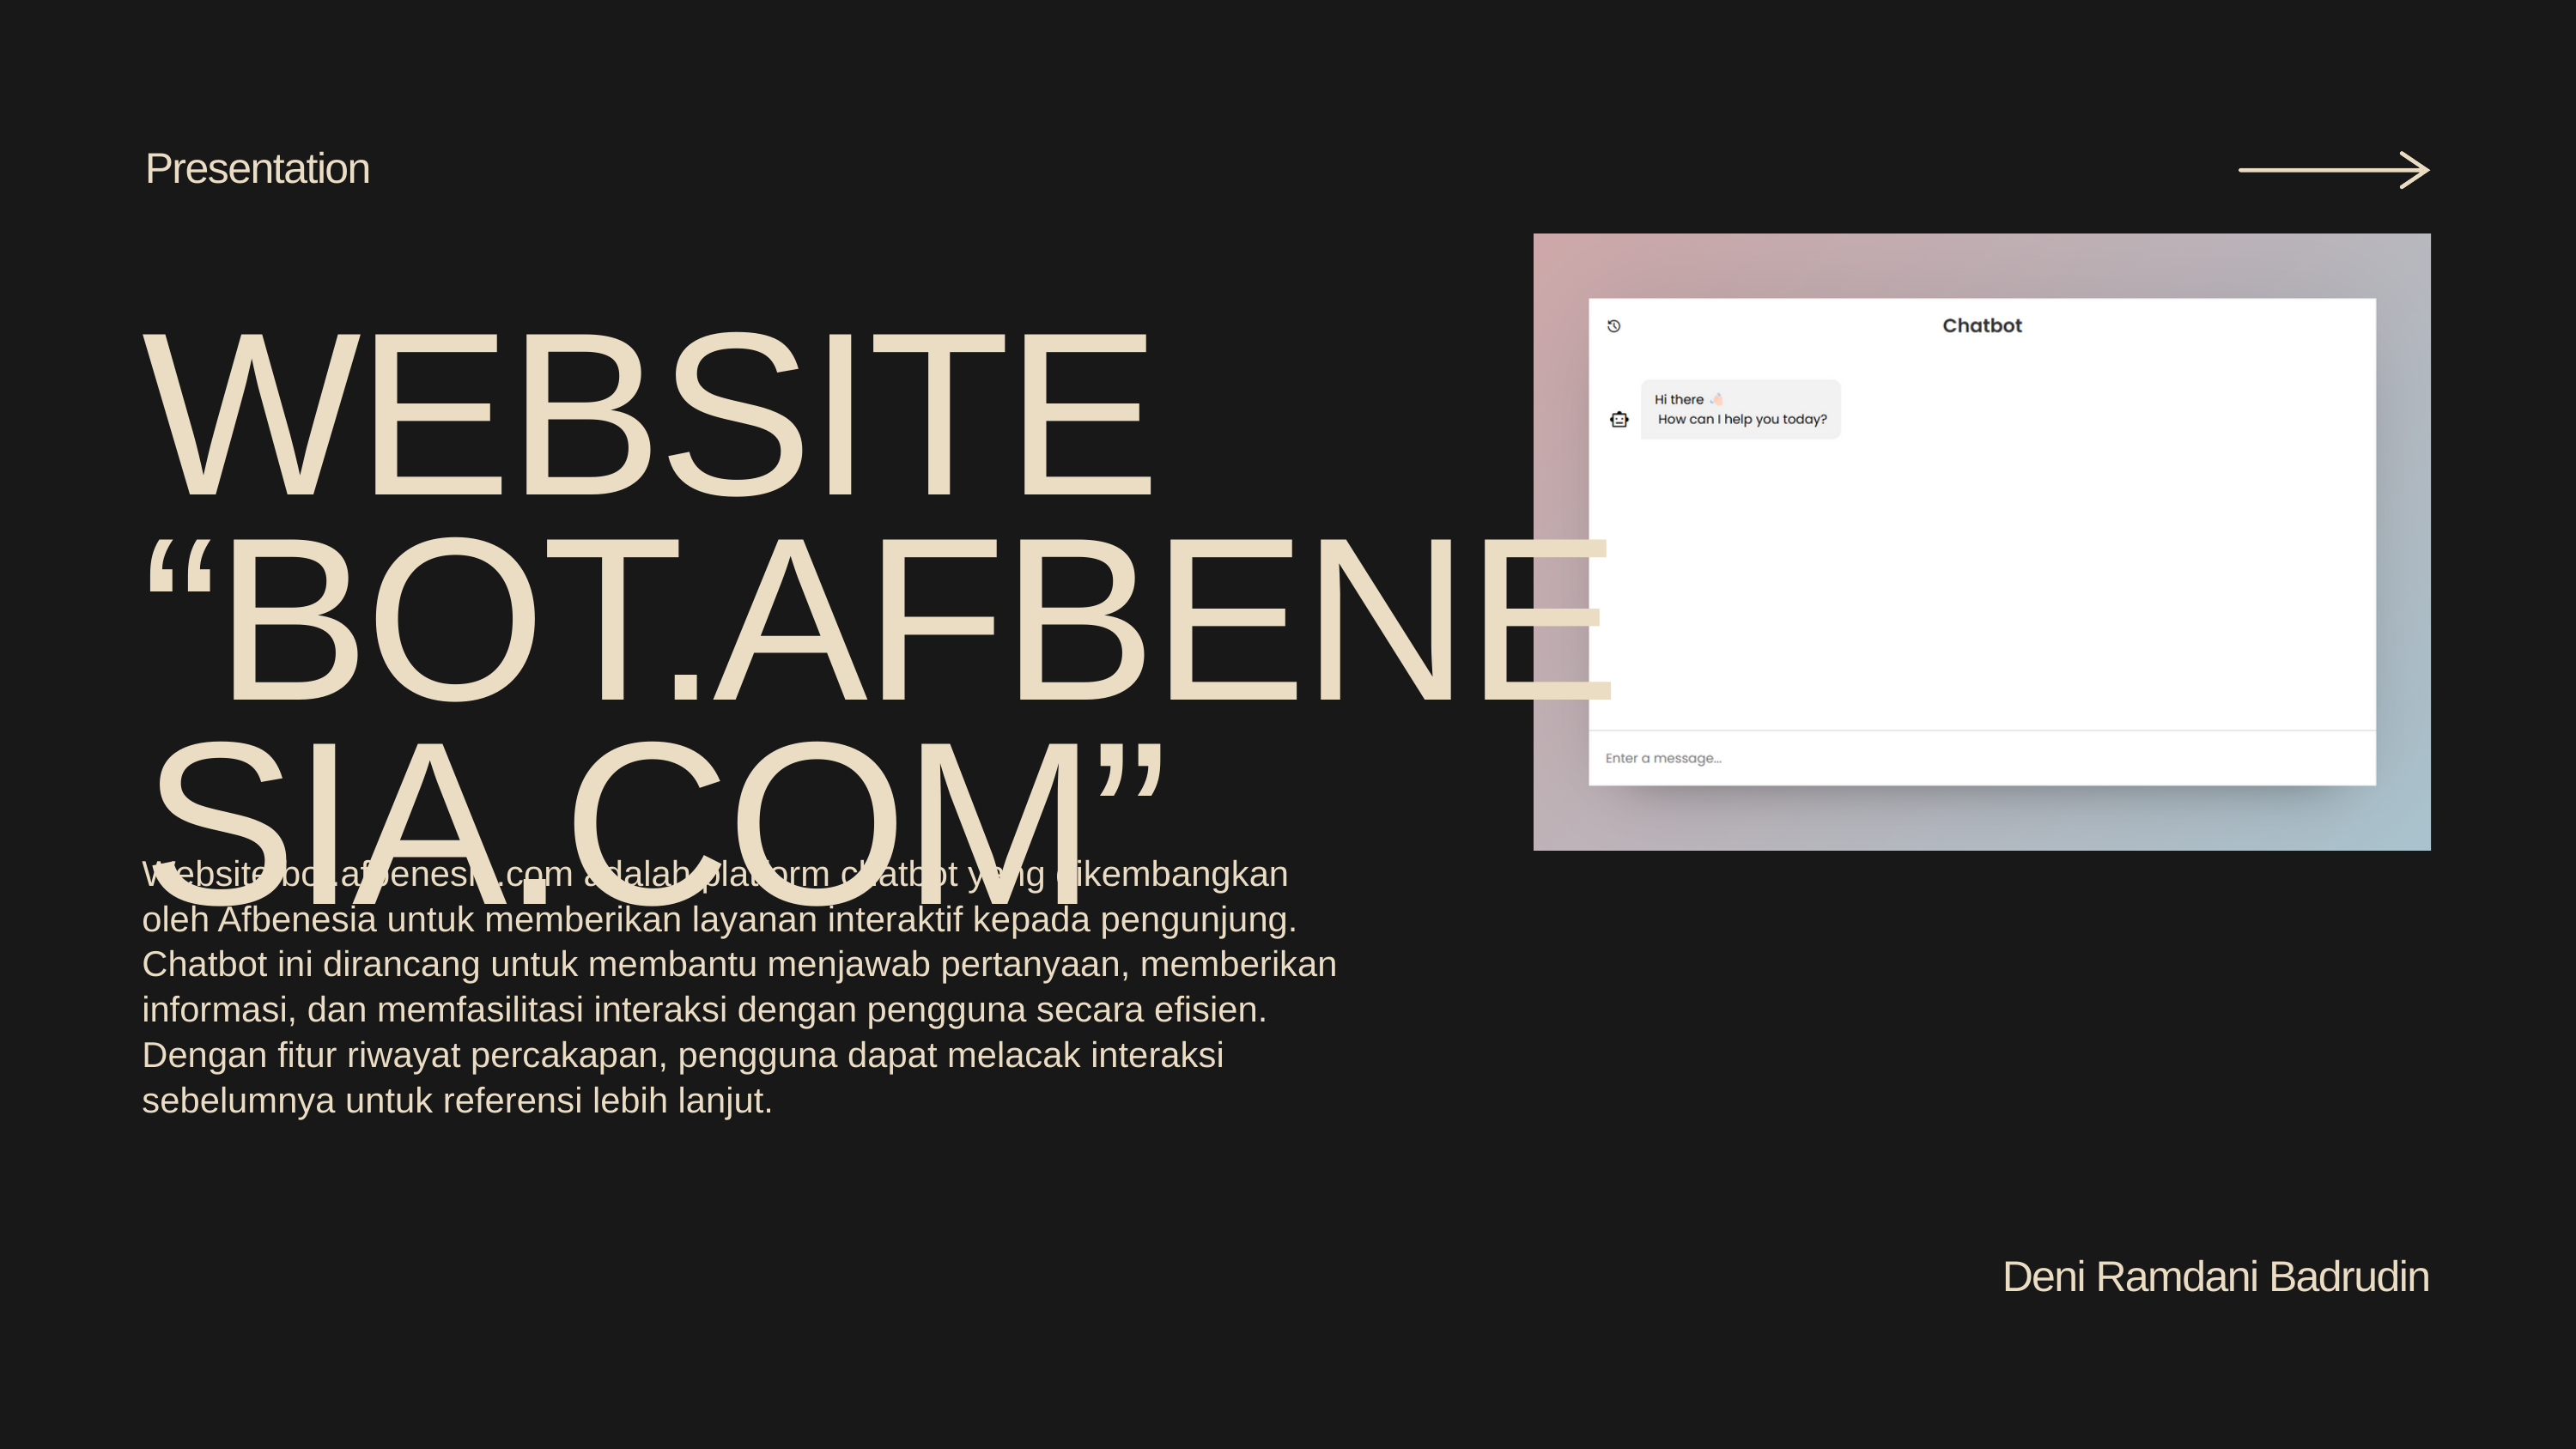

Presentation

WEBSITE “BOT.AFBENESIA.COM”
Website bot.afbenesia.com adalah platform chatbot yang dikembangkan oleh Afbenesia untuk memberikan layanan interaktif kepada pengunjung. Chatbot ini dirancang untuk membantu menjawab pertanyaan, memberikan informasi, dan memfasilitasi interaksi dengan pengguna secara efisien. Dengan fitur riwayat percakapan, pengguna dapat melacak interaksi sebelumnya untuk referensi lebih lanjut.
Deni Ramdani Badrudin